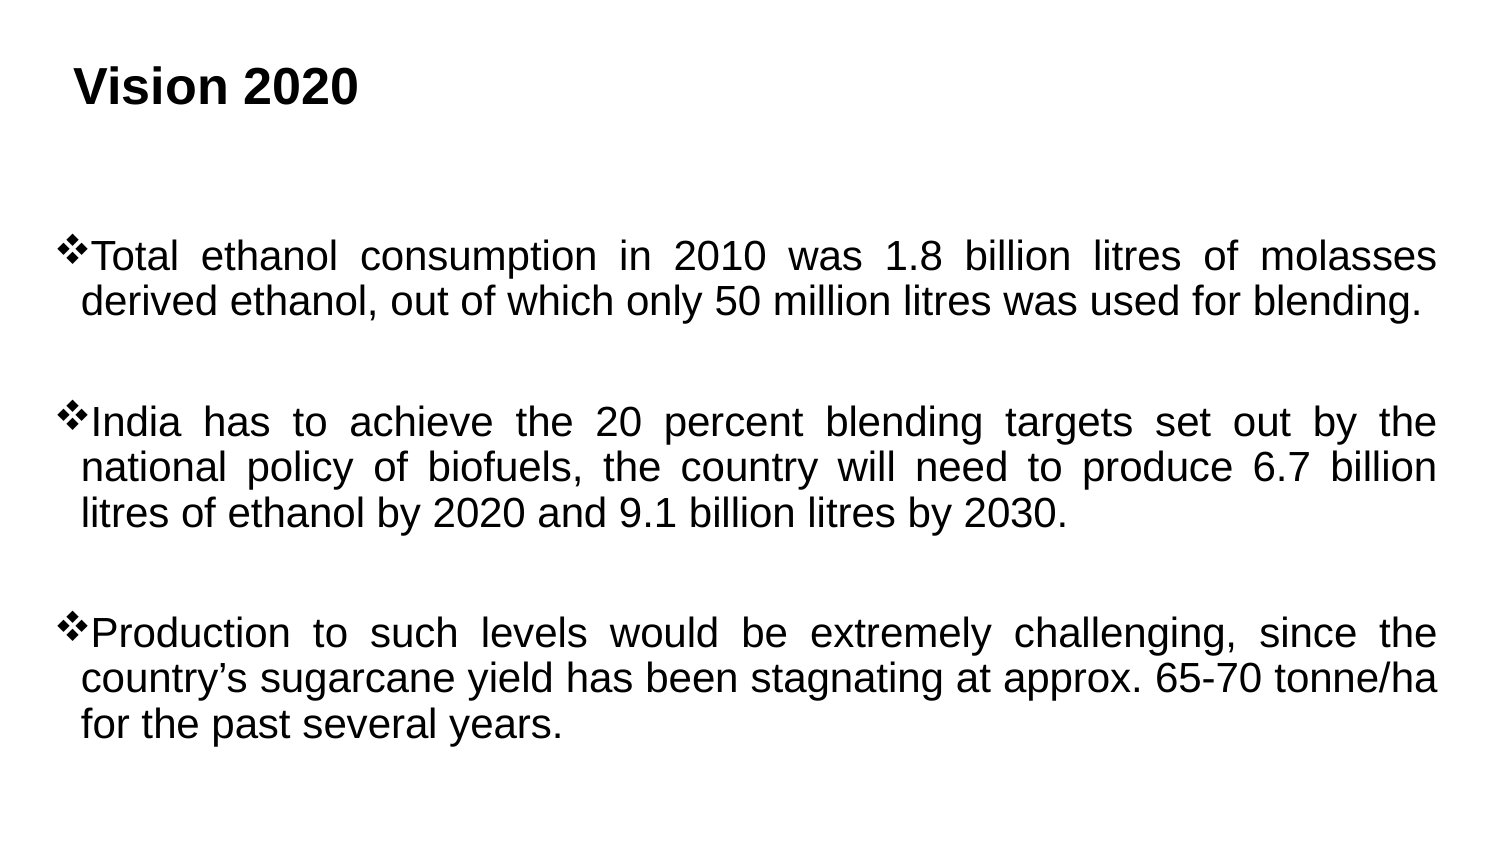

# Vision 2020

Total ethanol consumption in 2010 was 1.8 billion litres of molasses derived ethanol, out of which only 50 million litres was used for blending.

India has to achieve the 20 percent blending targets set out by the national policy of biofuels, the country will need to produce 6.7 billion litres of ethanol by 2020 and 9.1 billion litres by 2030.

Production to such levels would be extremely challenging, since the country’s sugarcane yield has been stagnating at approx. 65-70 tonne/ha for the past several years.